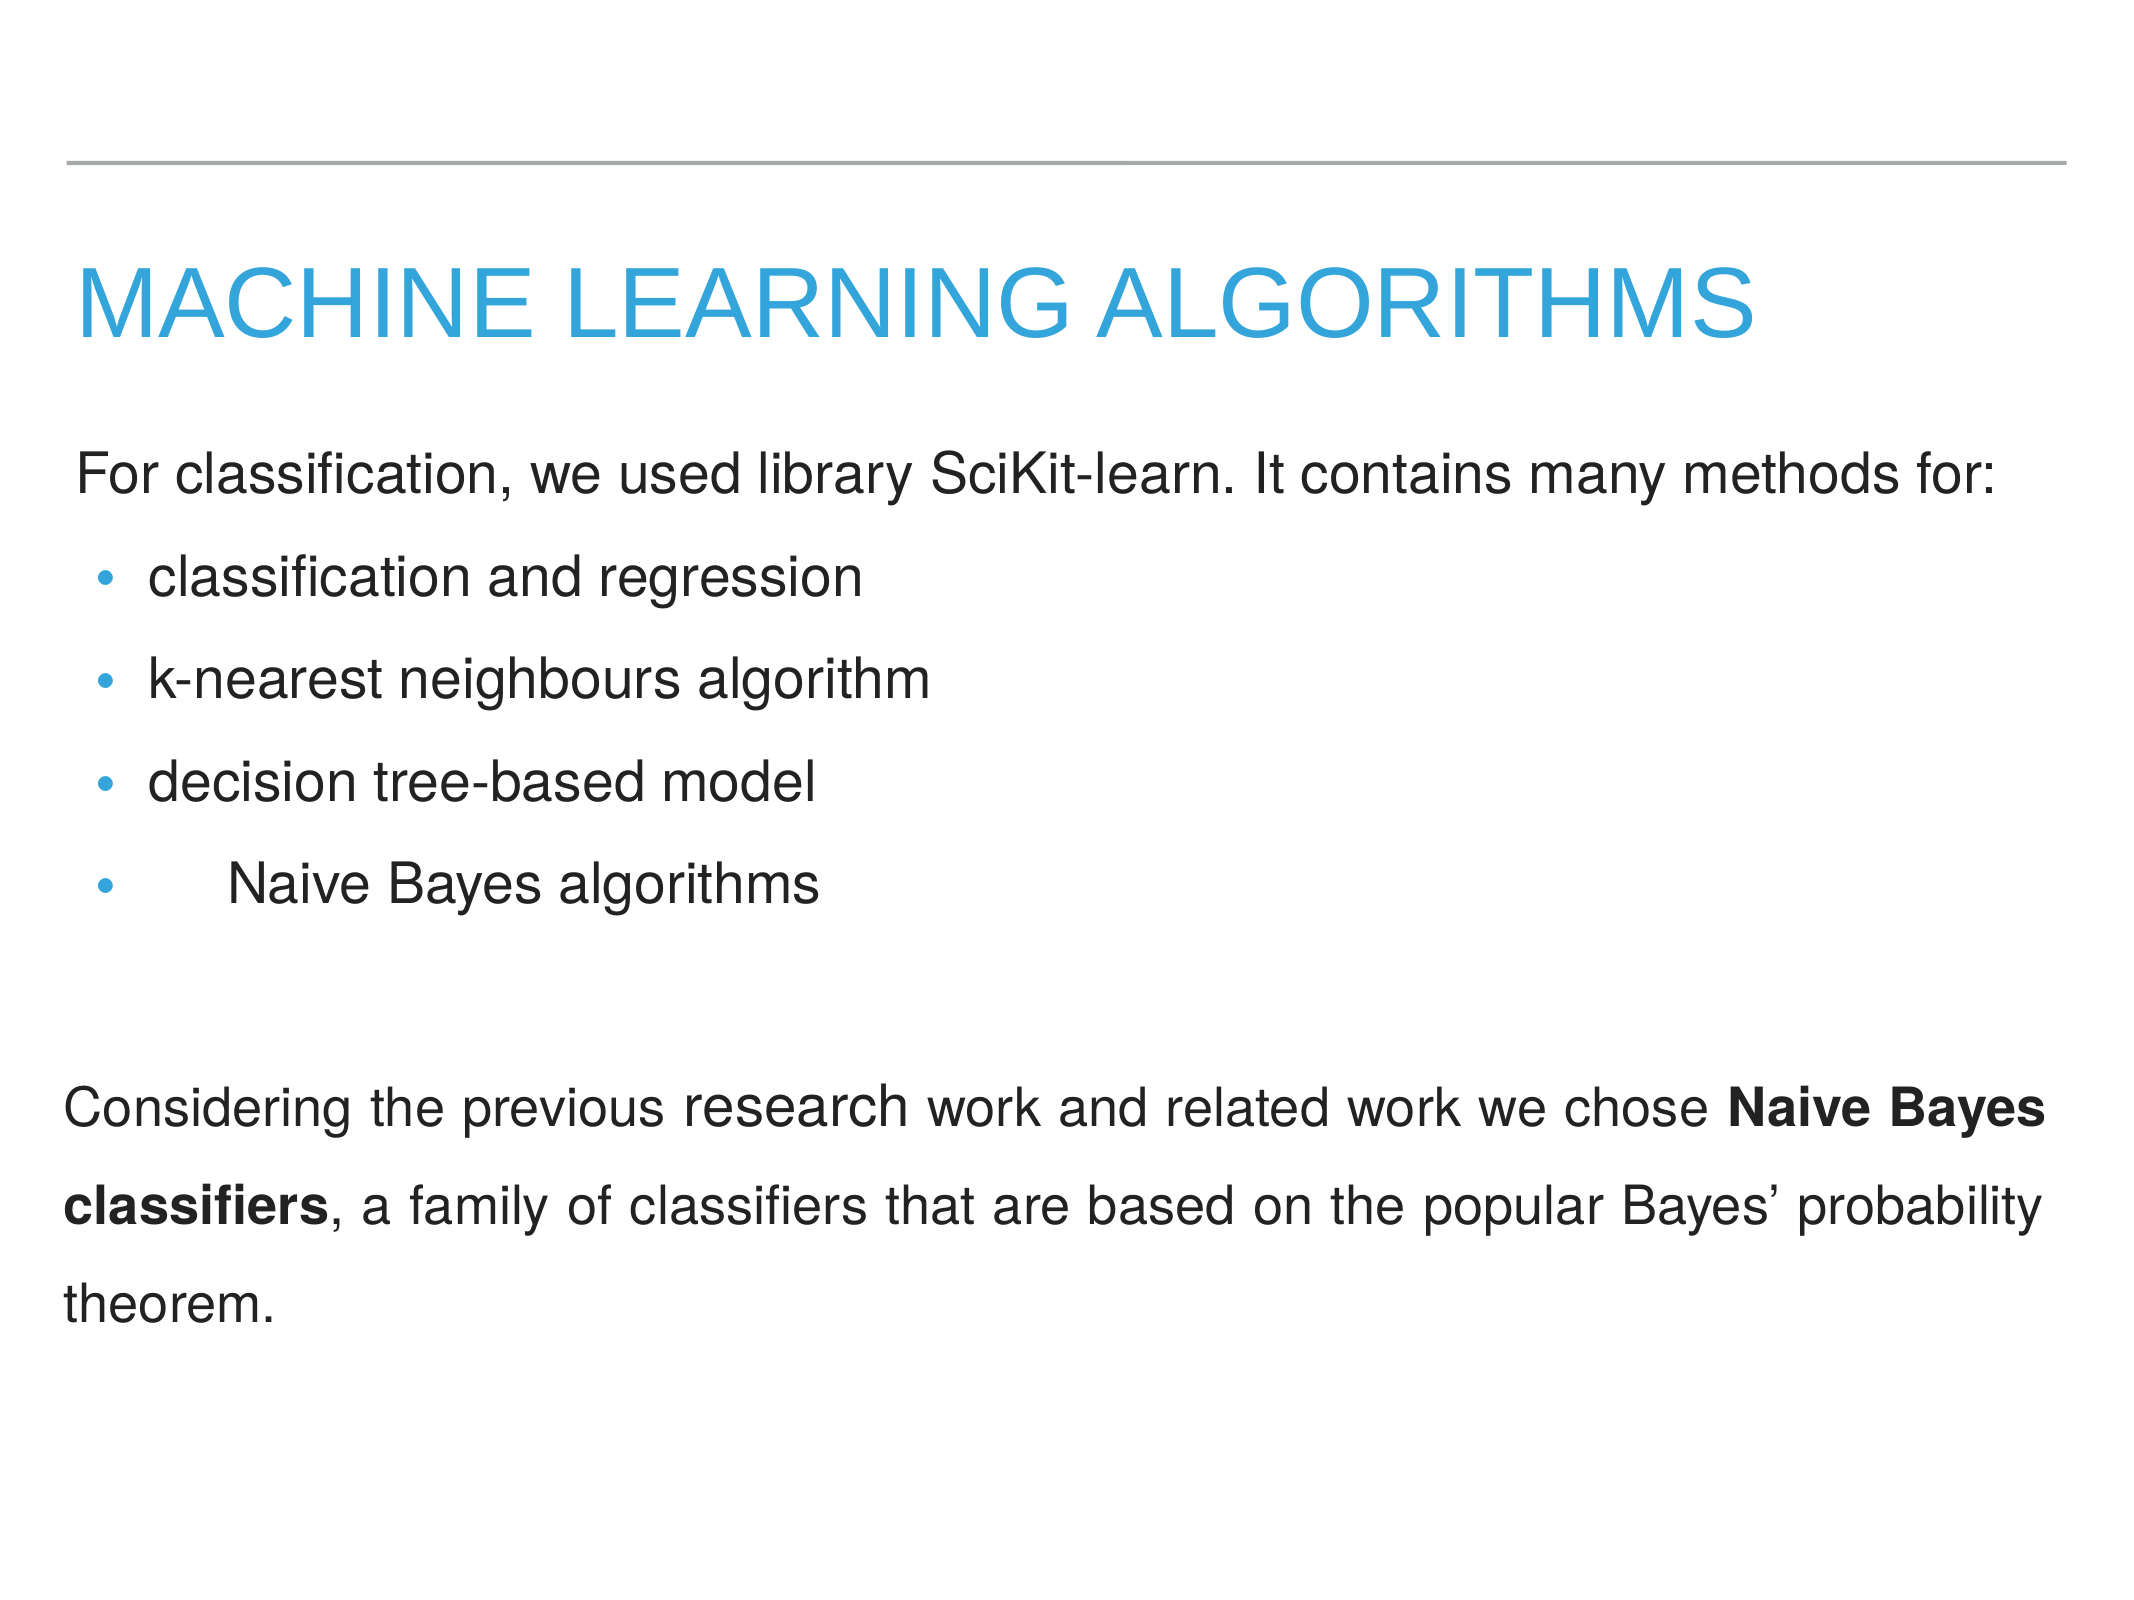

# Machine learning algorithms
For classification, we used library SciKit-learn. It contains many methods for:
	classification and regression
	k-nearest neighbours algorithm
	decision tree-based model
     Naive Bayes algorithms
Considering the previous research work and related work we chose Naive Bayes classifiers, a family of classifiers that are based on the popular Bayes’ probability theorem.